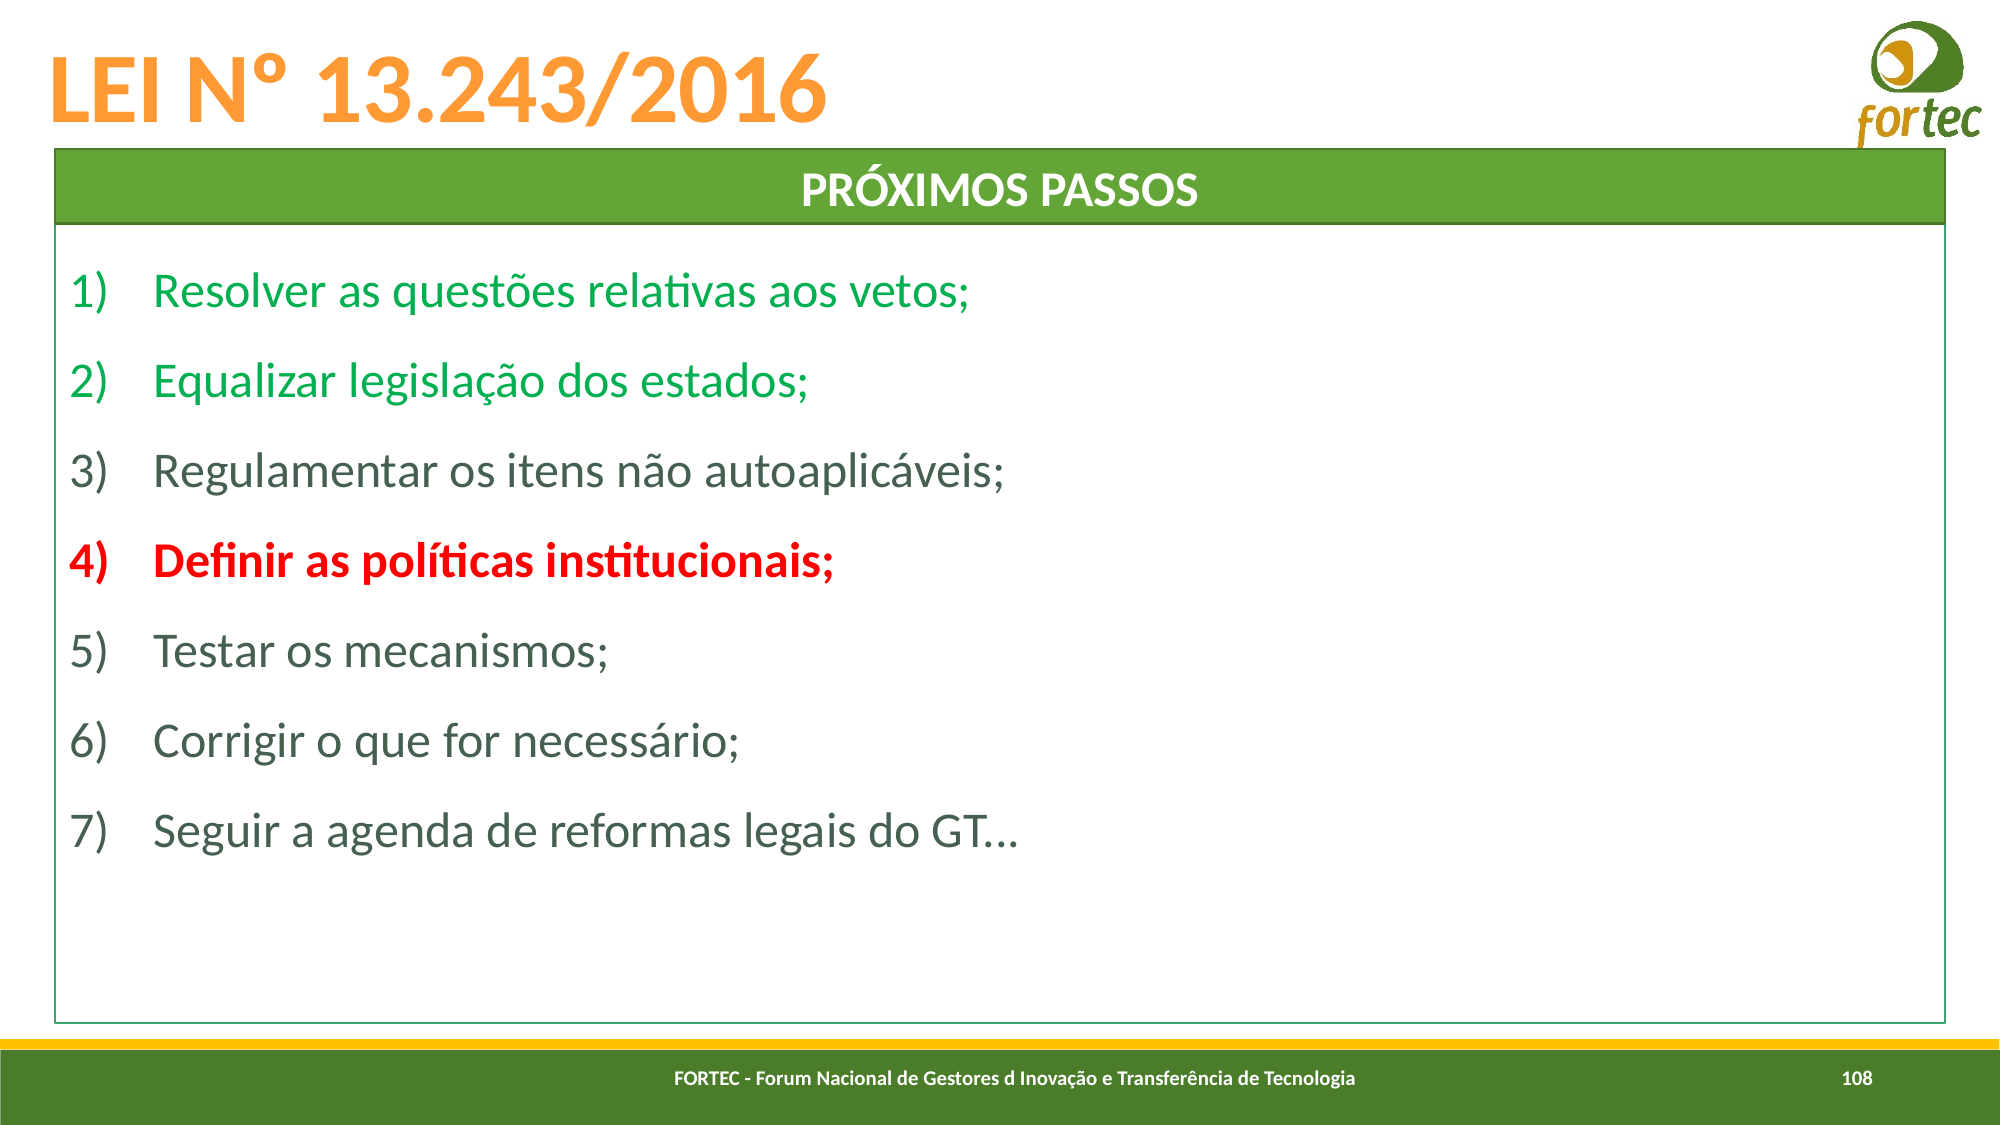

# LEI Nº 13.243/2016
PRÓXIMOS PASSOS
Resolver as questões relativas aos vetos;
Equalizar legislação dos estados;
Regulamentar os itens não autoaplicáveis;
Definir as políticas institucionais;
Testar os mecanismos;
Corrigir o que for necessário;
Seguir a agenda de reformas legais do GT...
FORTEC - Forum Nacional de Gestores d Inovação e Transferência de Tecnologia
108